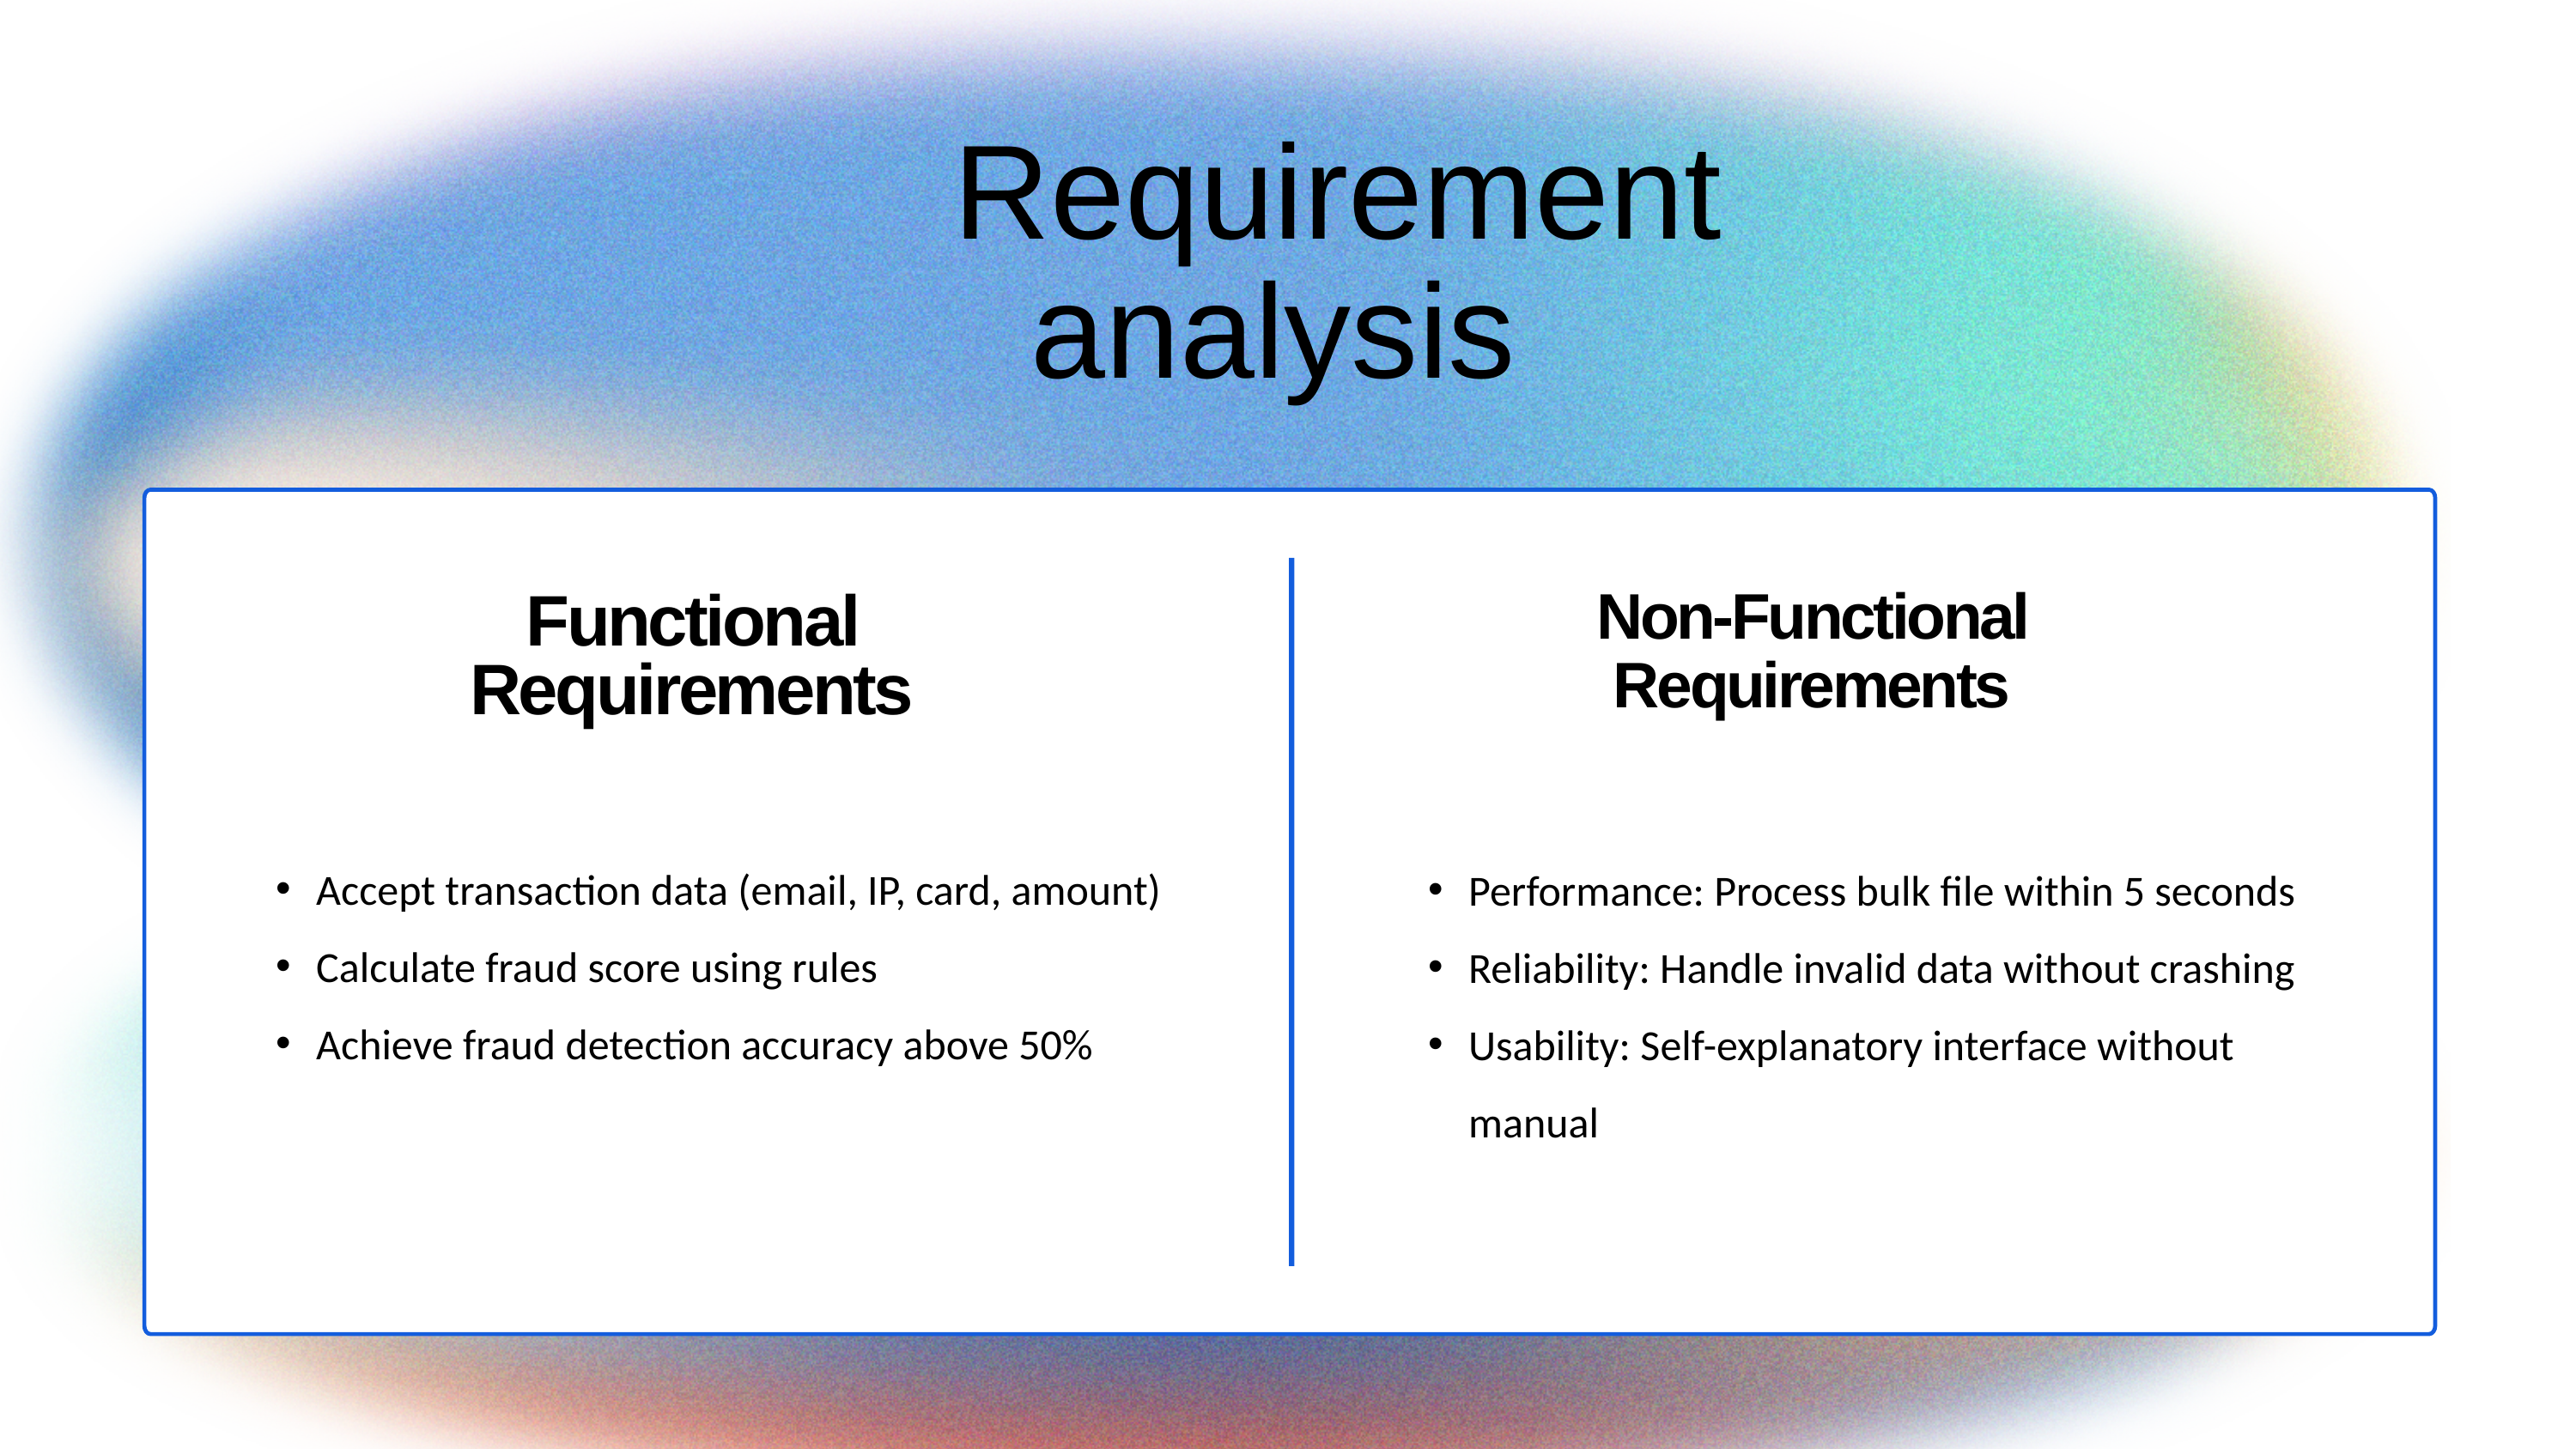

Requirement analysis

Non-Functional Requirements
Functional Requirements
Accept transaction data (email, IP, card, amount)
Calculate fraud score using rules
Achieve fraud detection accuracy above 50%
Performance: Process bulk file within 5 seconds
Reliability: Handle invalid data without crashing
Usability: Self-explanatory interface without manual